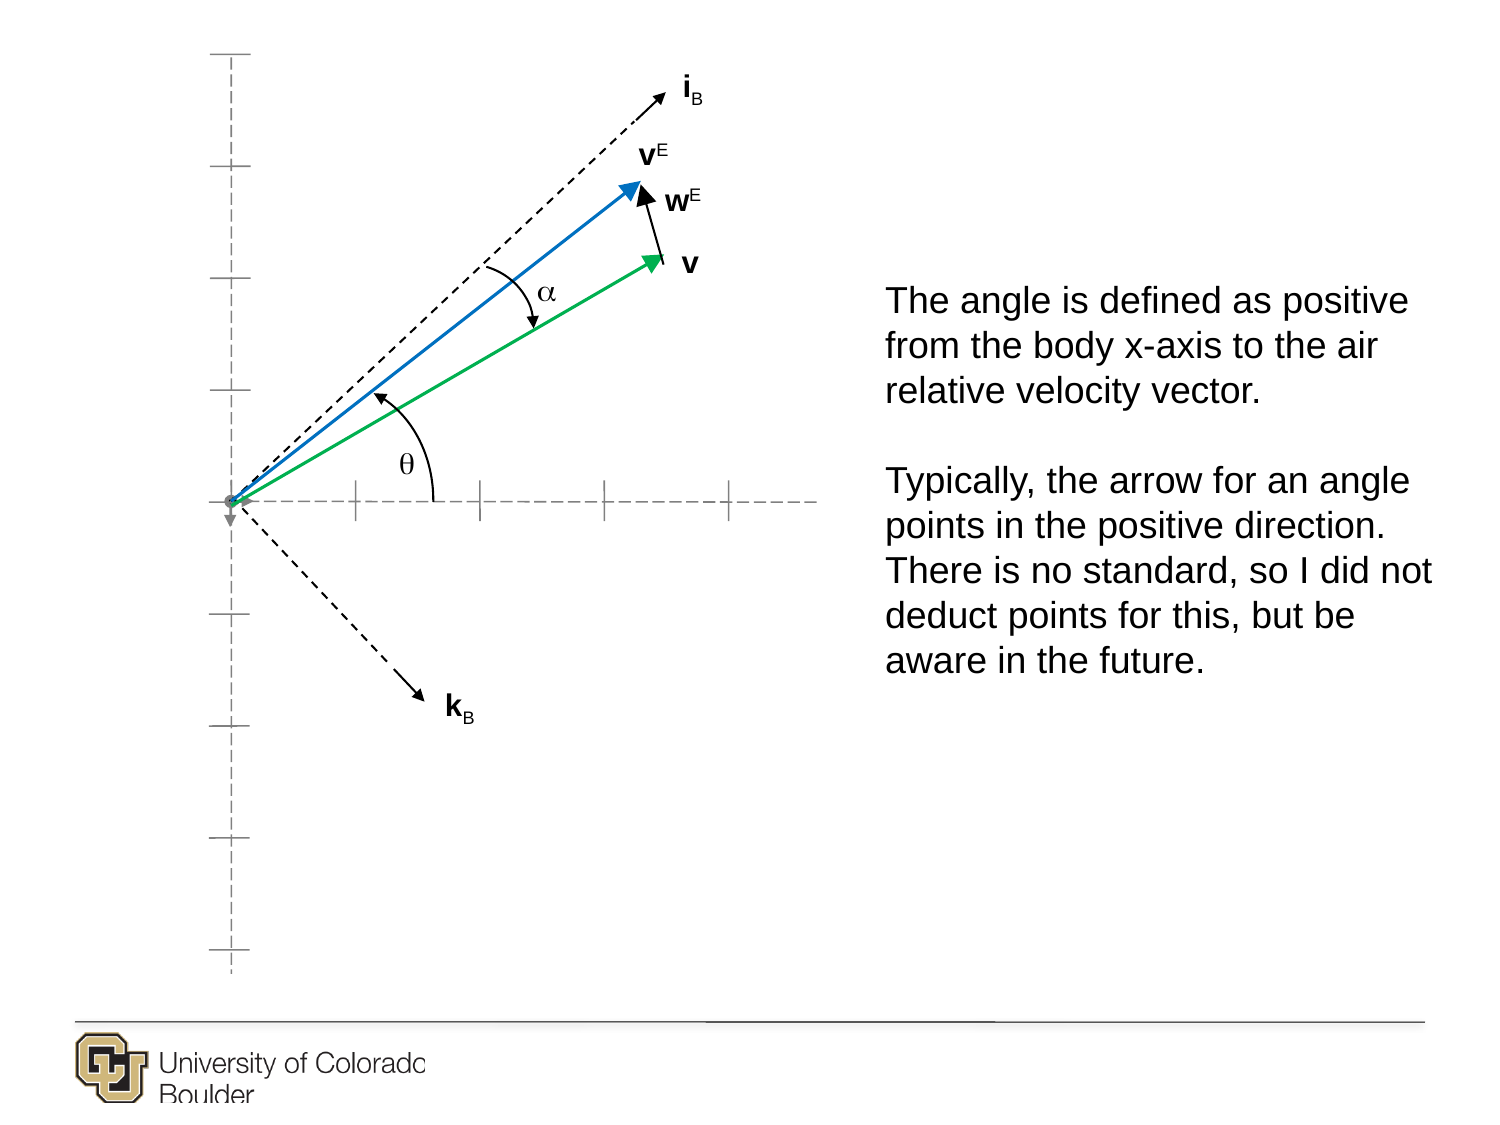

iB

vE

wE

v
α

The angle is defined as positive from the body x-axis to the air relative velocity vector.

Typically, the arrow for an angle points in the positive direction. There is no standard, so I did not deduct points for this, but be aware in the future.

θ

kB